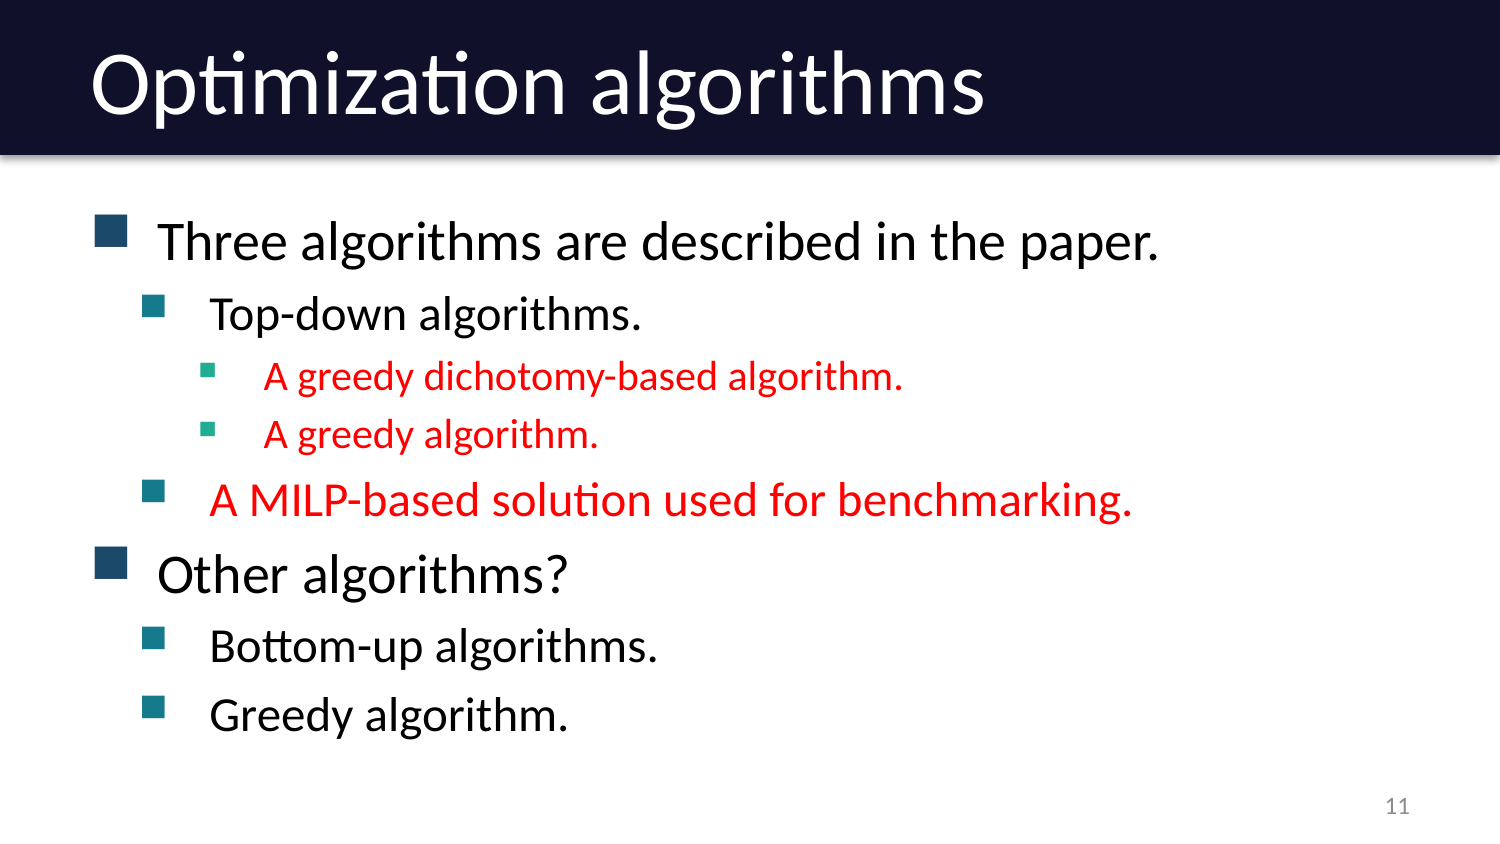

# Optimization algorithms
Three algorithms are described in the paper.
Top-down algorithms.
A greedy dichotomy-based algorithm.
A greedy algorithm.
A MILP-based solution used for benchmarking.
Other algorithms?
Bottom-up algorithms.
Greedy algorithm.
11